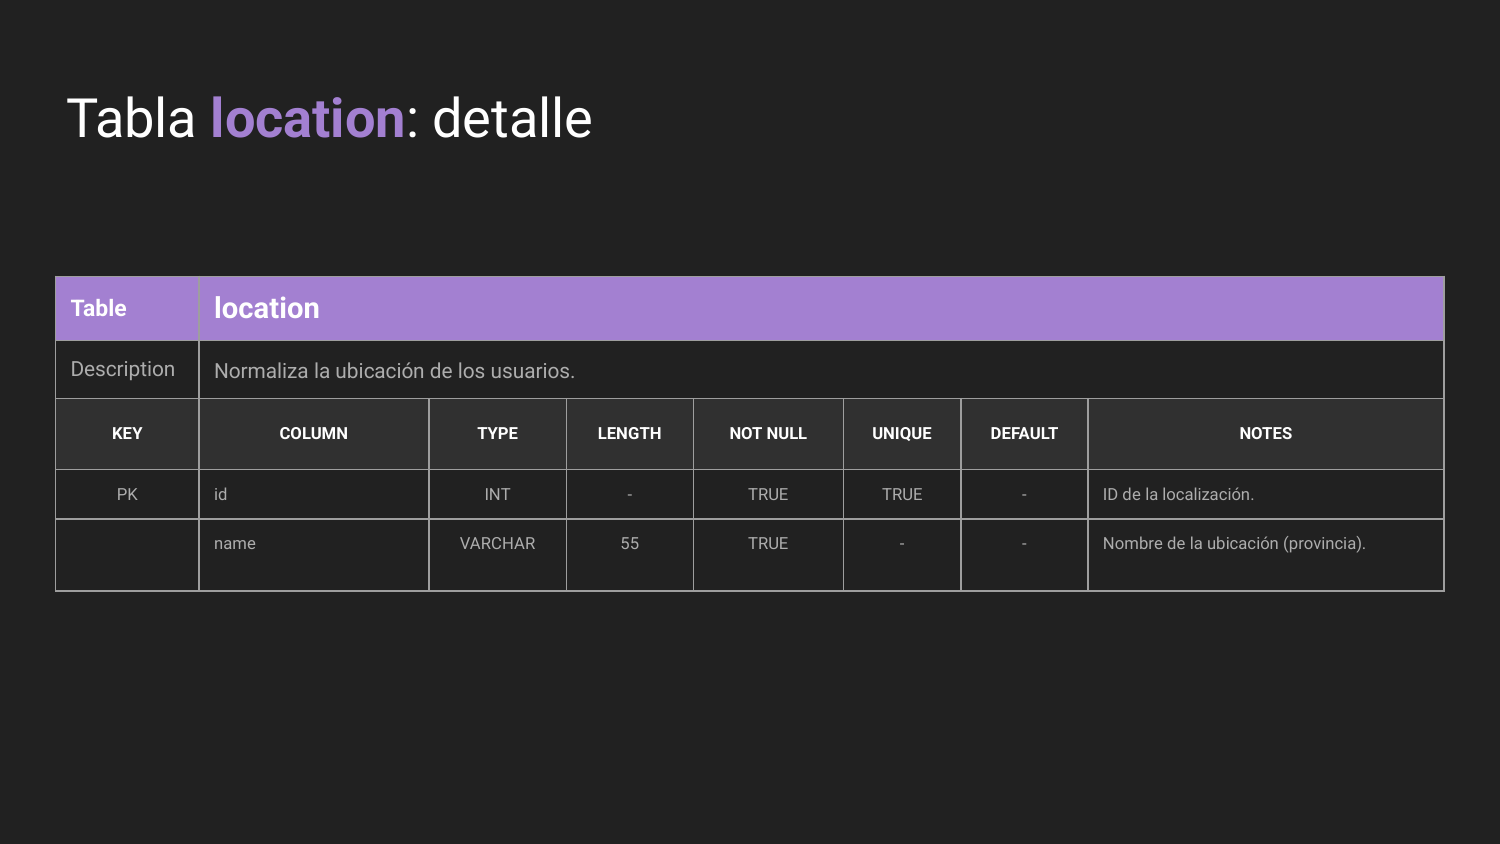

# Tabla location: detalle
| Table | location |  |  |  |  |  |  |
| --- | --- | --- | --- | --- | --- | --- | --- |
| Description | Normaliza la ubicación de los usuarios. |  |  |  |  |  |  |
| KEY | COLUMN | TYPE | LENGTH | NOT NULL | UNIQUE | DEFAULT | NOTES |
| PK | id | INT | - | TRUE | TRUE | - | ID de la localización. |
|  | name | VARCHAR | 55 | TRUE | - | - | Nombre de la ubicación (provincia). |